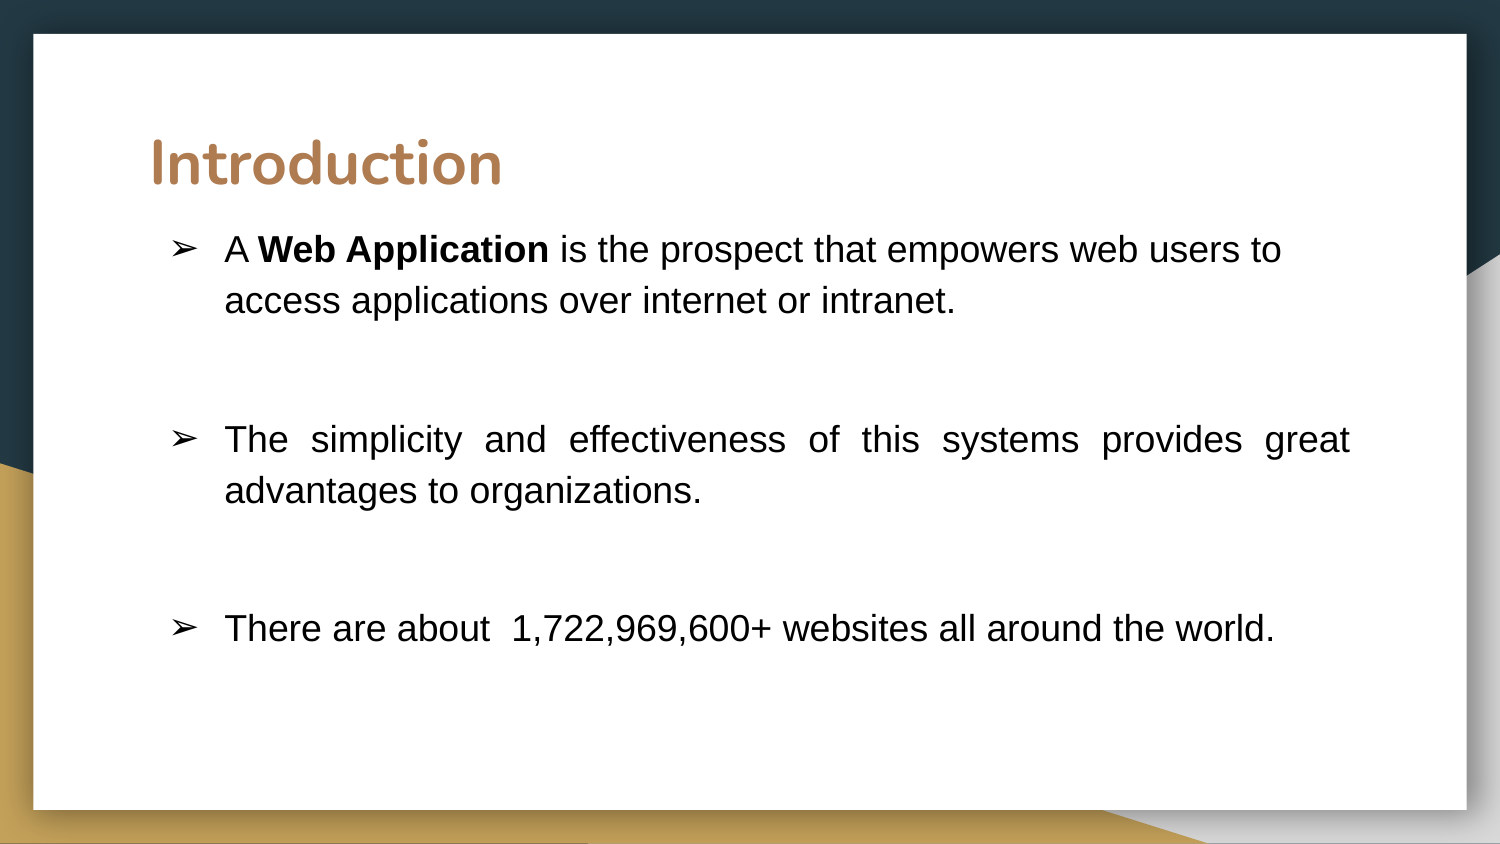

# Introduction
A Web Application is the prospect that empowers web users to access applications over internet or intranet.

The simplicity and effectiveness of this systems provides great advantages to organizations.

There are about  1,722,969,600+ websites all around the world.